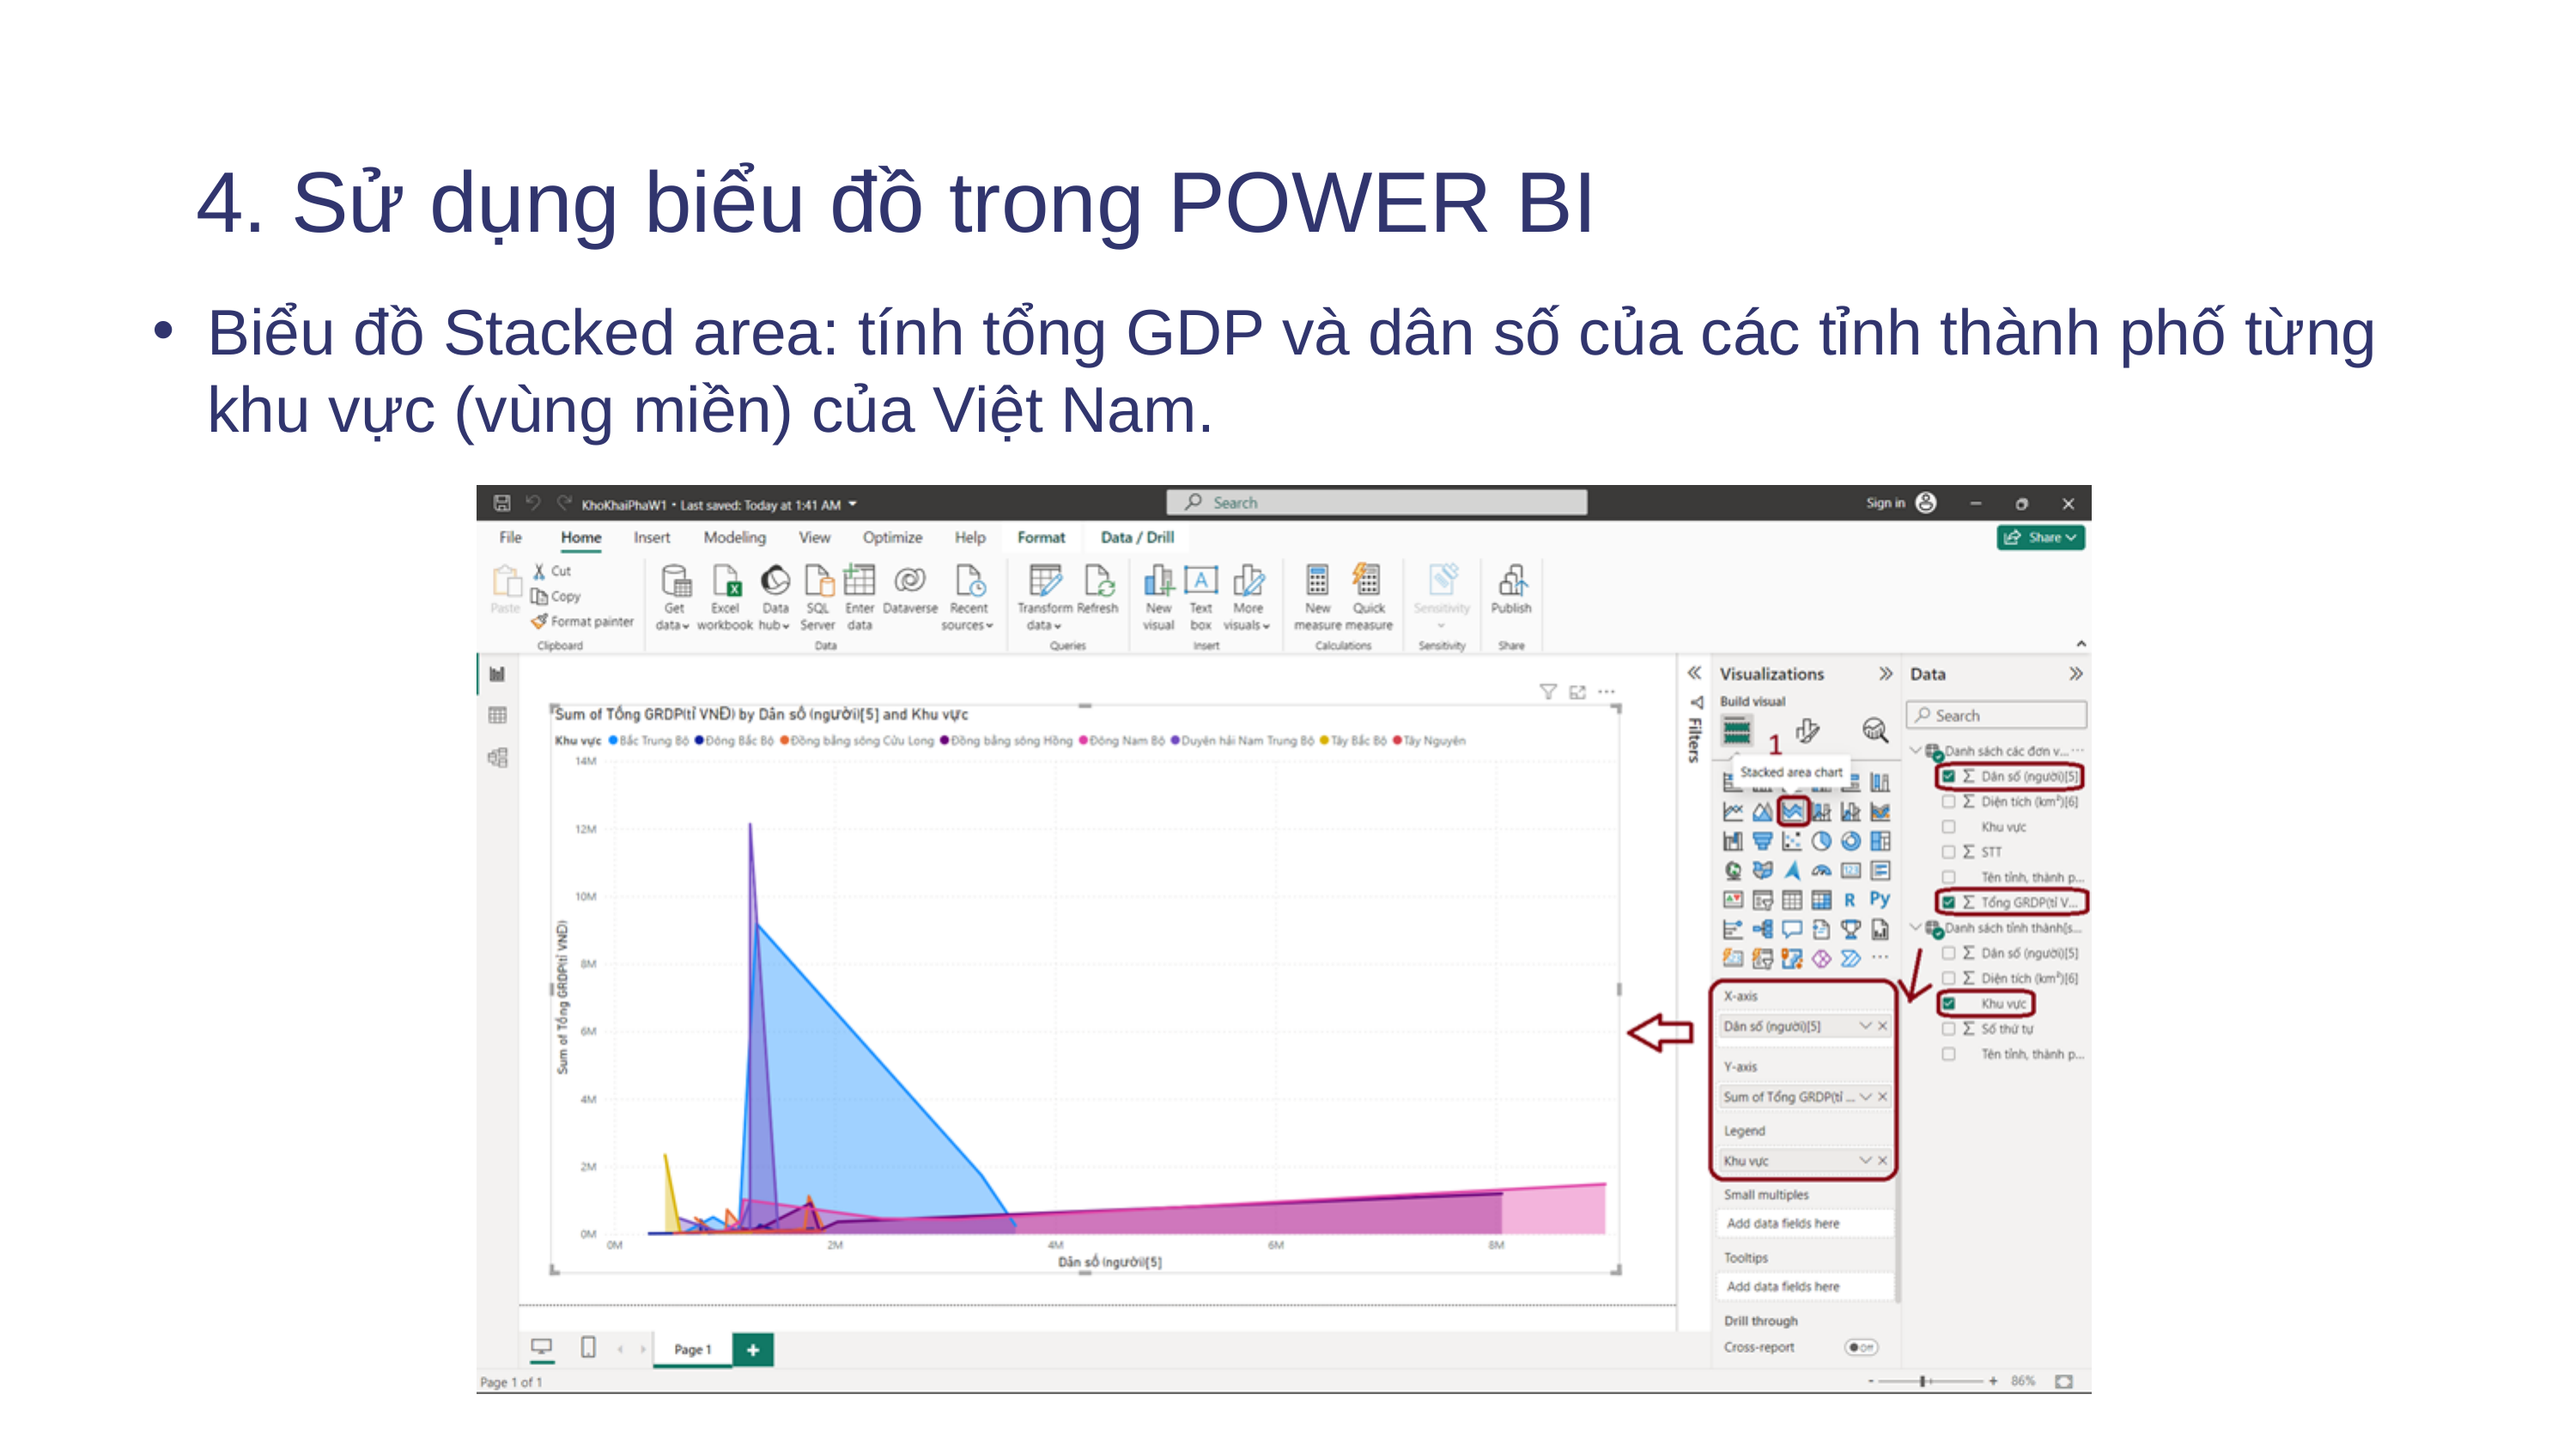

4. Sử dụng biểu đồ trong POWER BI
Biểu đồ Stacked area: tính tổng GDP và dân số của các tỉnh thành phố từng khu vực (vùng miền) của Việt Nam.